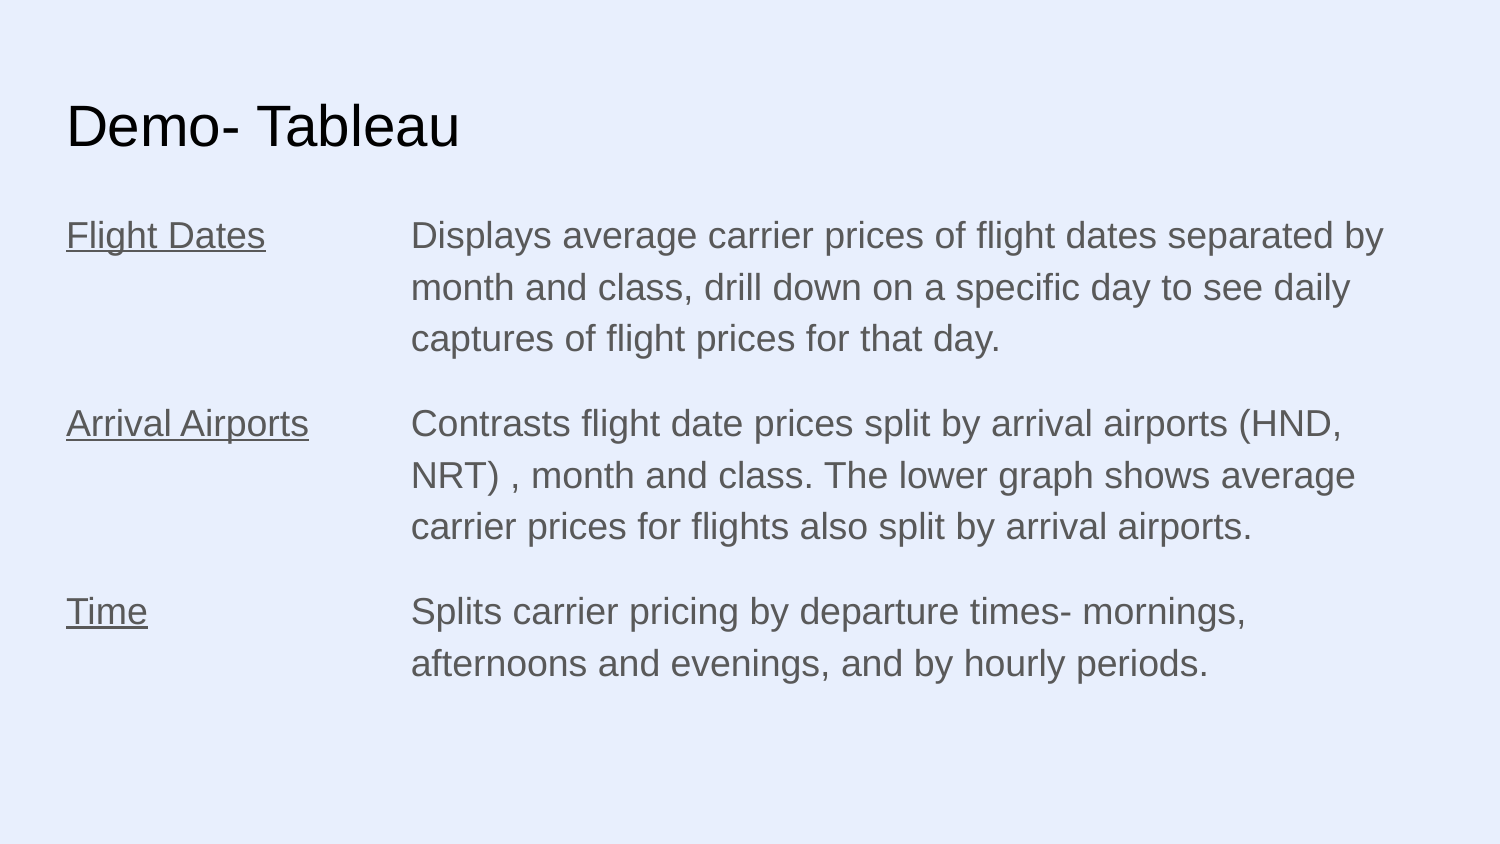

# Demo- Tableau
Flight Dates
Displays average carrier prices of flight dates separated by month and class, drill down on a specific day to see daily captures of flight prices for that day.
Contrasts flight date prices split by arrival airports (HND, NRT) , month and class. The lower graph shows average carrier prices for flights also split by arrival airports.
Arrival Airports
Time
Splits carrier pricing by departure times- mornings, afternoons and evenings, and by hourly periods.